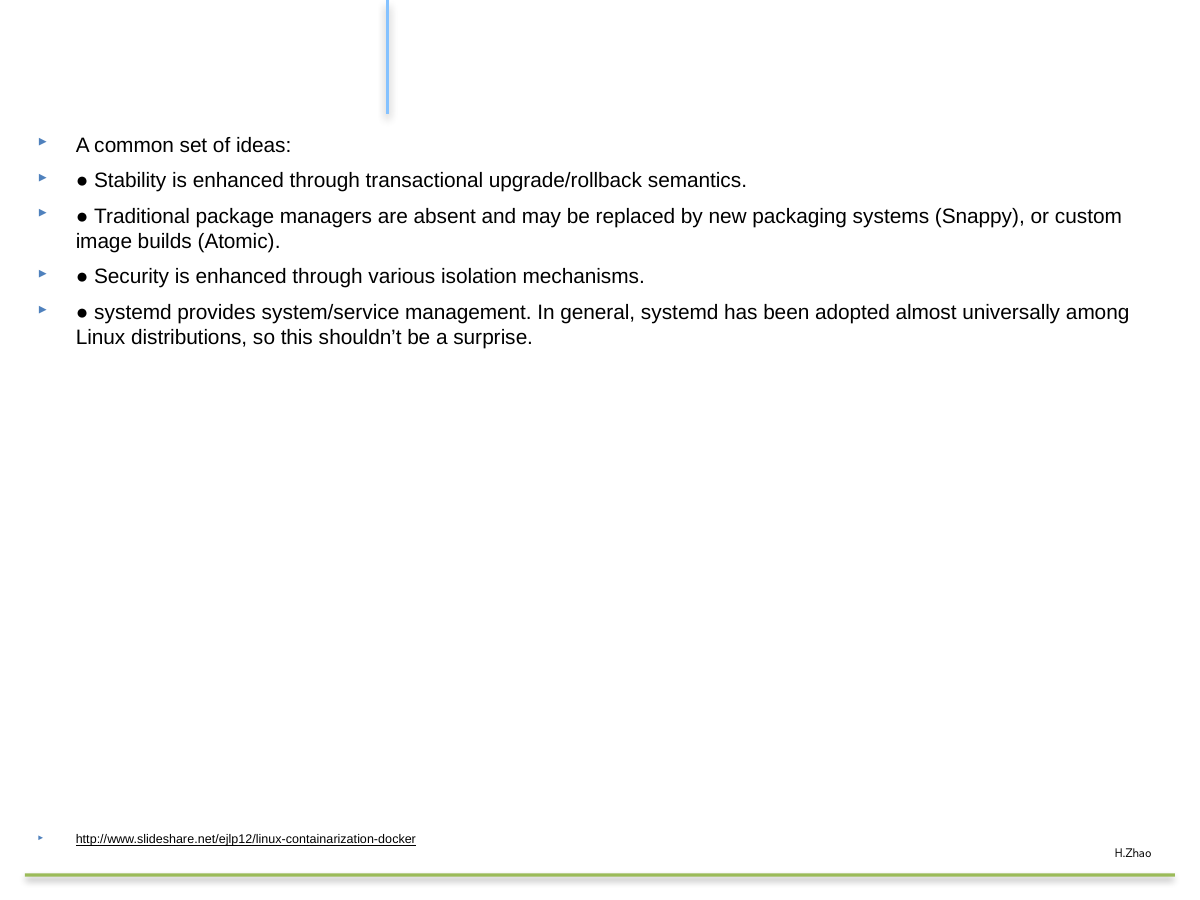

#

A common set of ideas:
● Stability is enhanced through transactional upgrade/rollback semantics.
● Traditional package managers are absent and may be replaced by new packaging systems (Snappy), or custom image builds (Atomic).
● Security is enhanced through various isolation mechanisms.
● systemd provides system/service management. In general, systemd has been adopted almost universally among Linux distributions, so this shouldn’t be a surprise.
http://www.slideshare.net/ejlp12/linux-containarization-docker